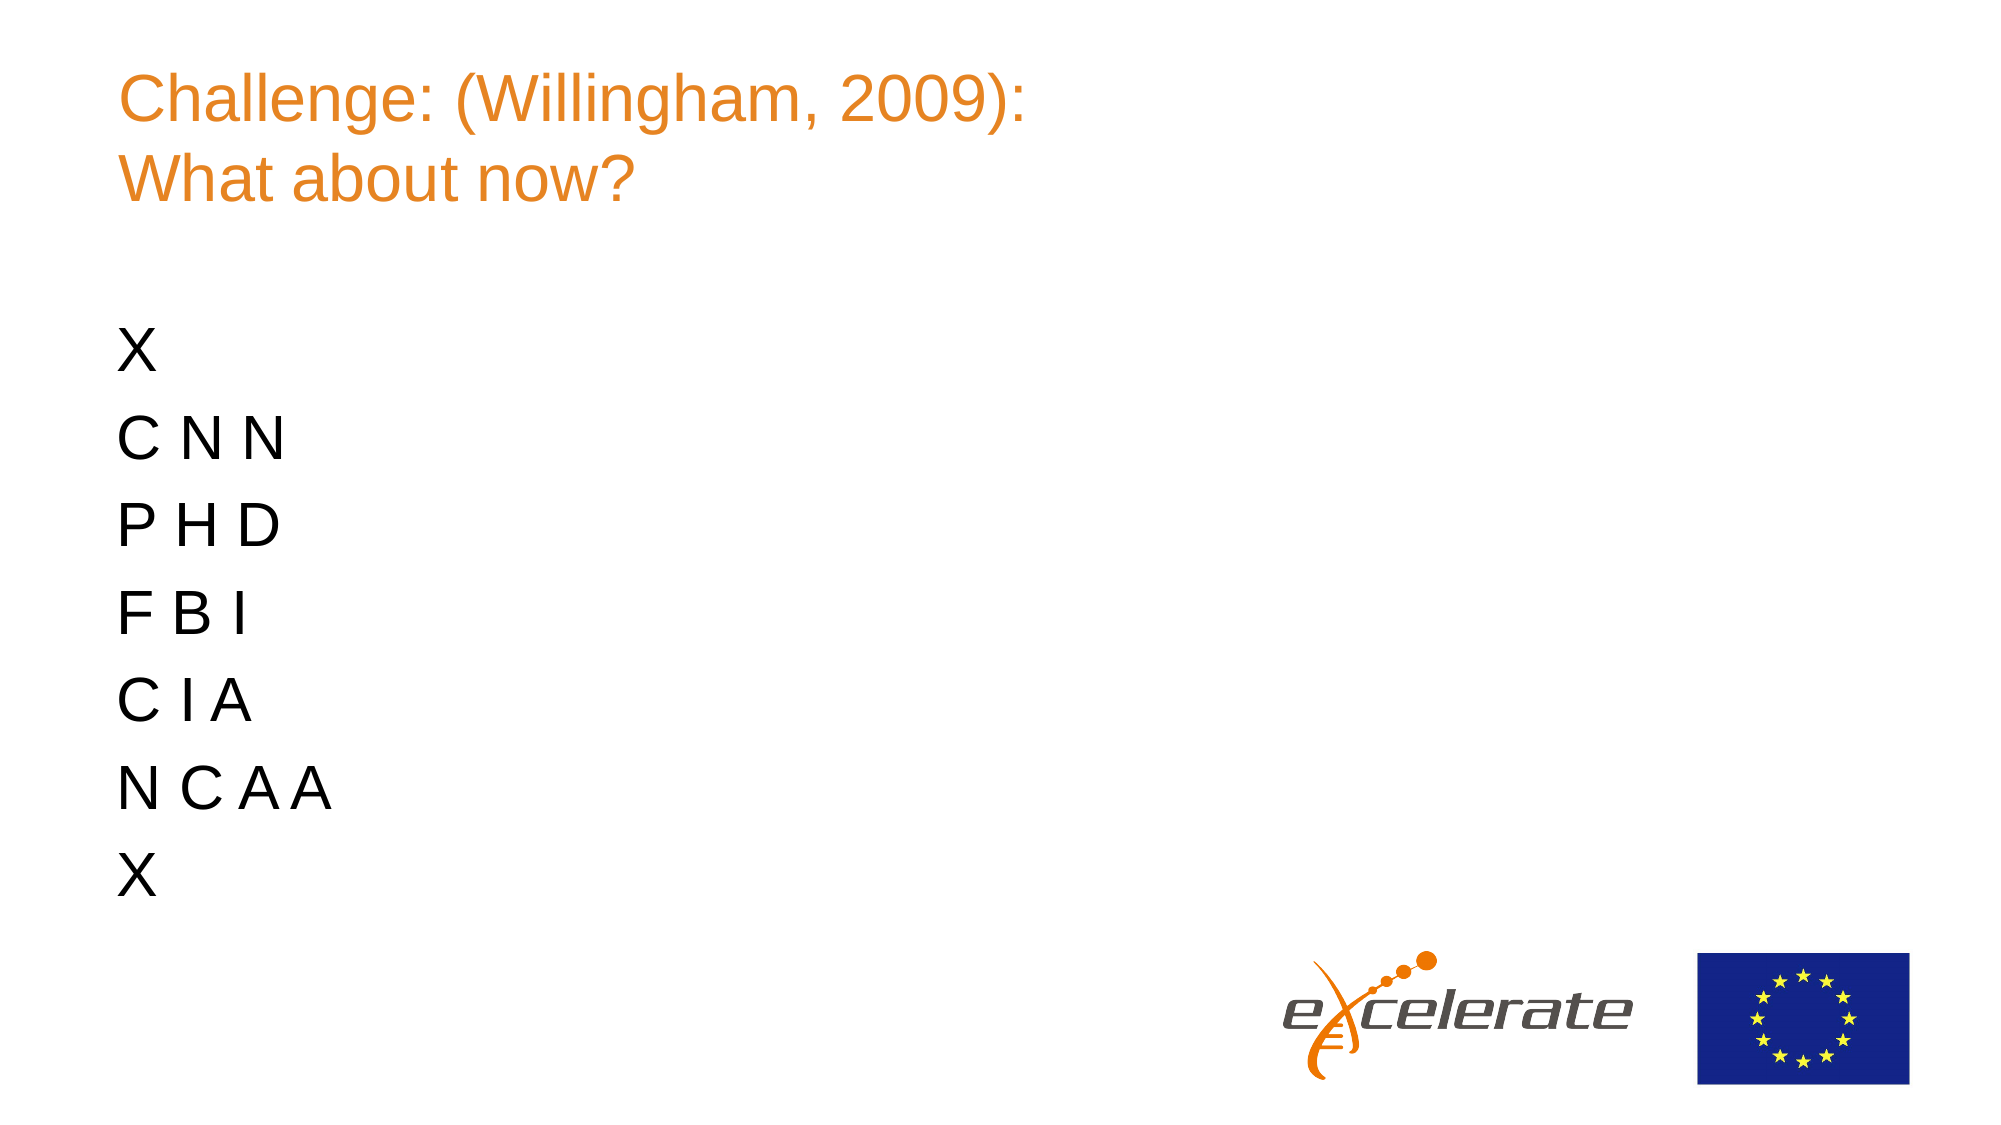

# Challenge: (Willingham, 2009):
What about now?

X
C N N
P H D
F B I
C I A
N C A A
X